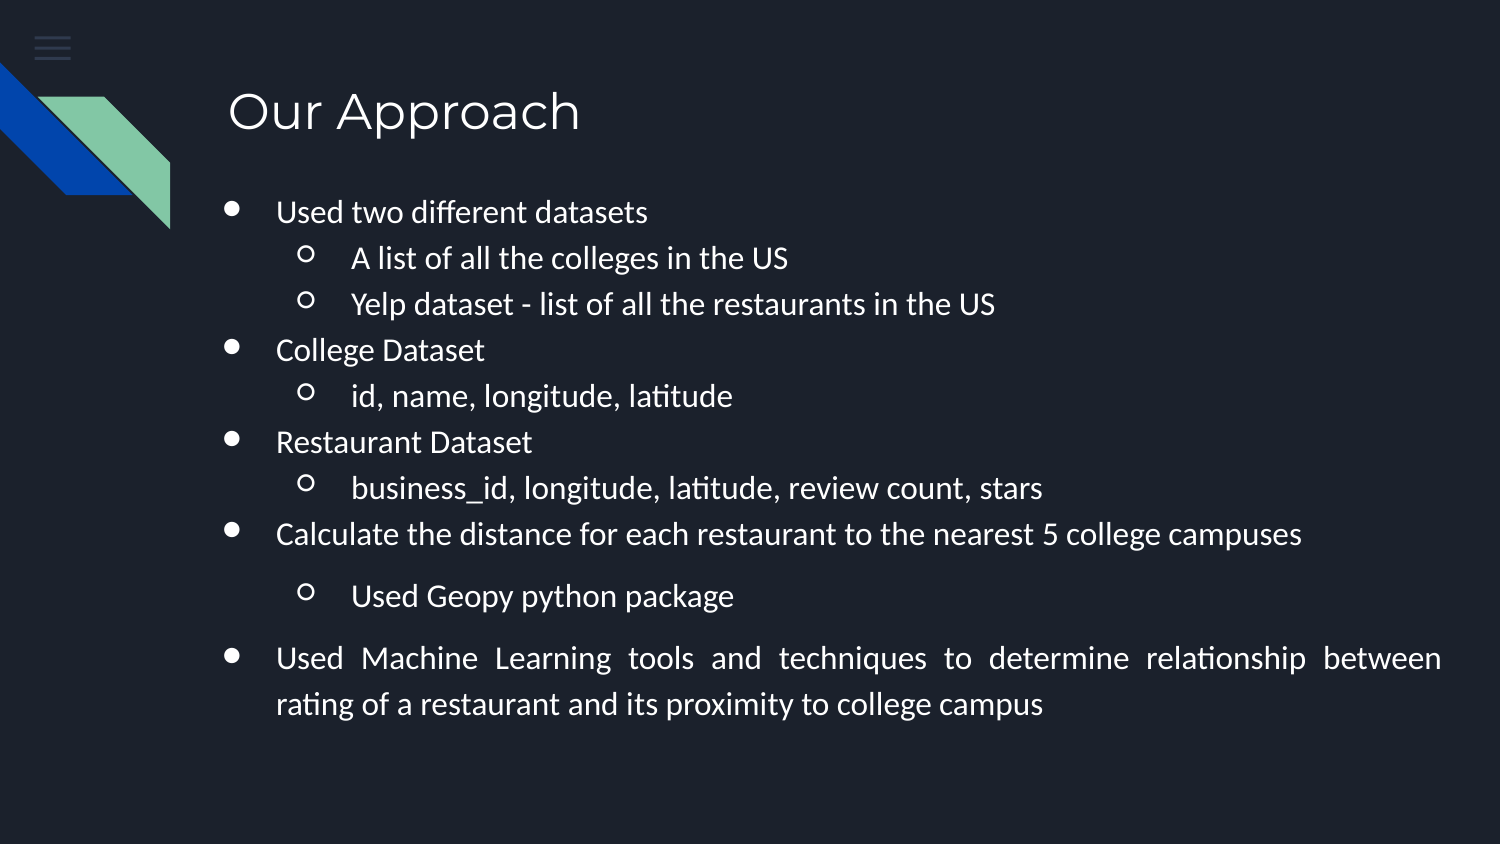

# Our Approach
Used two different datasets
A list of all the colleges in the US
Yelp dataset - list of all the restaurants in the US
College Dataset
id, name, longitude, latitude
Restaurant Dataset
business_id, longitude, latitude, review count, stars
Calculate the distance for each restaurant to the nearest 5 college campuses
Used Geopy python package
Used Machine Learning tools and techniques to determine relationship between rating of a restaurant and its proximity to college campus